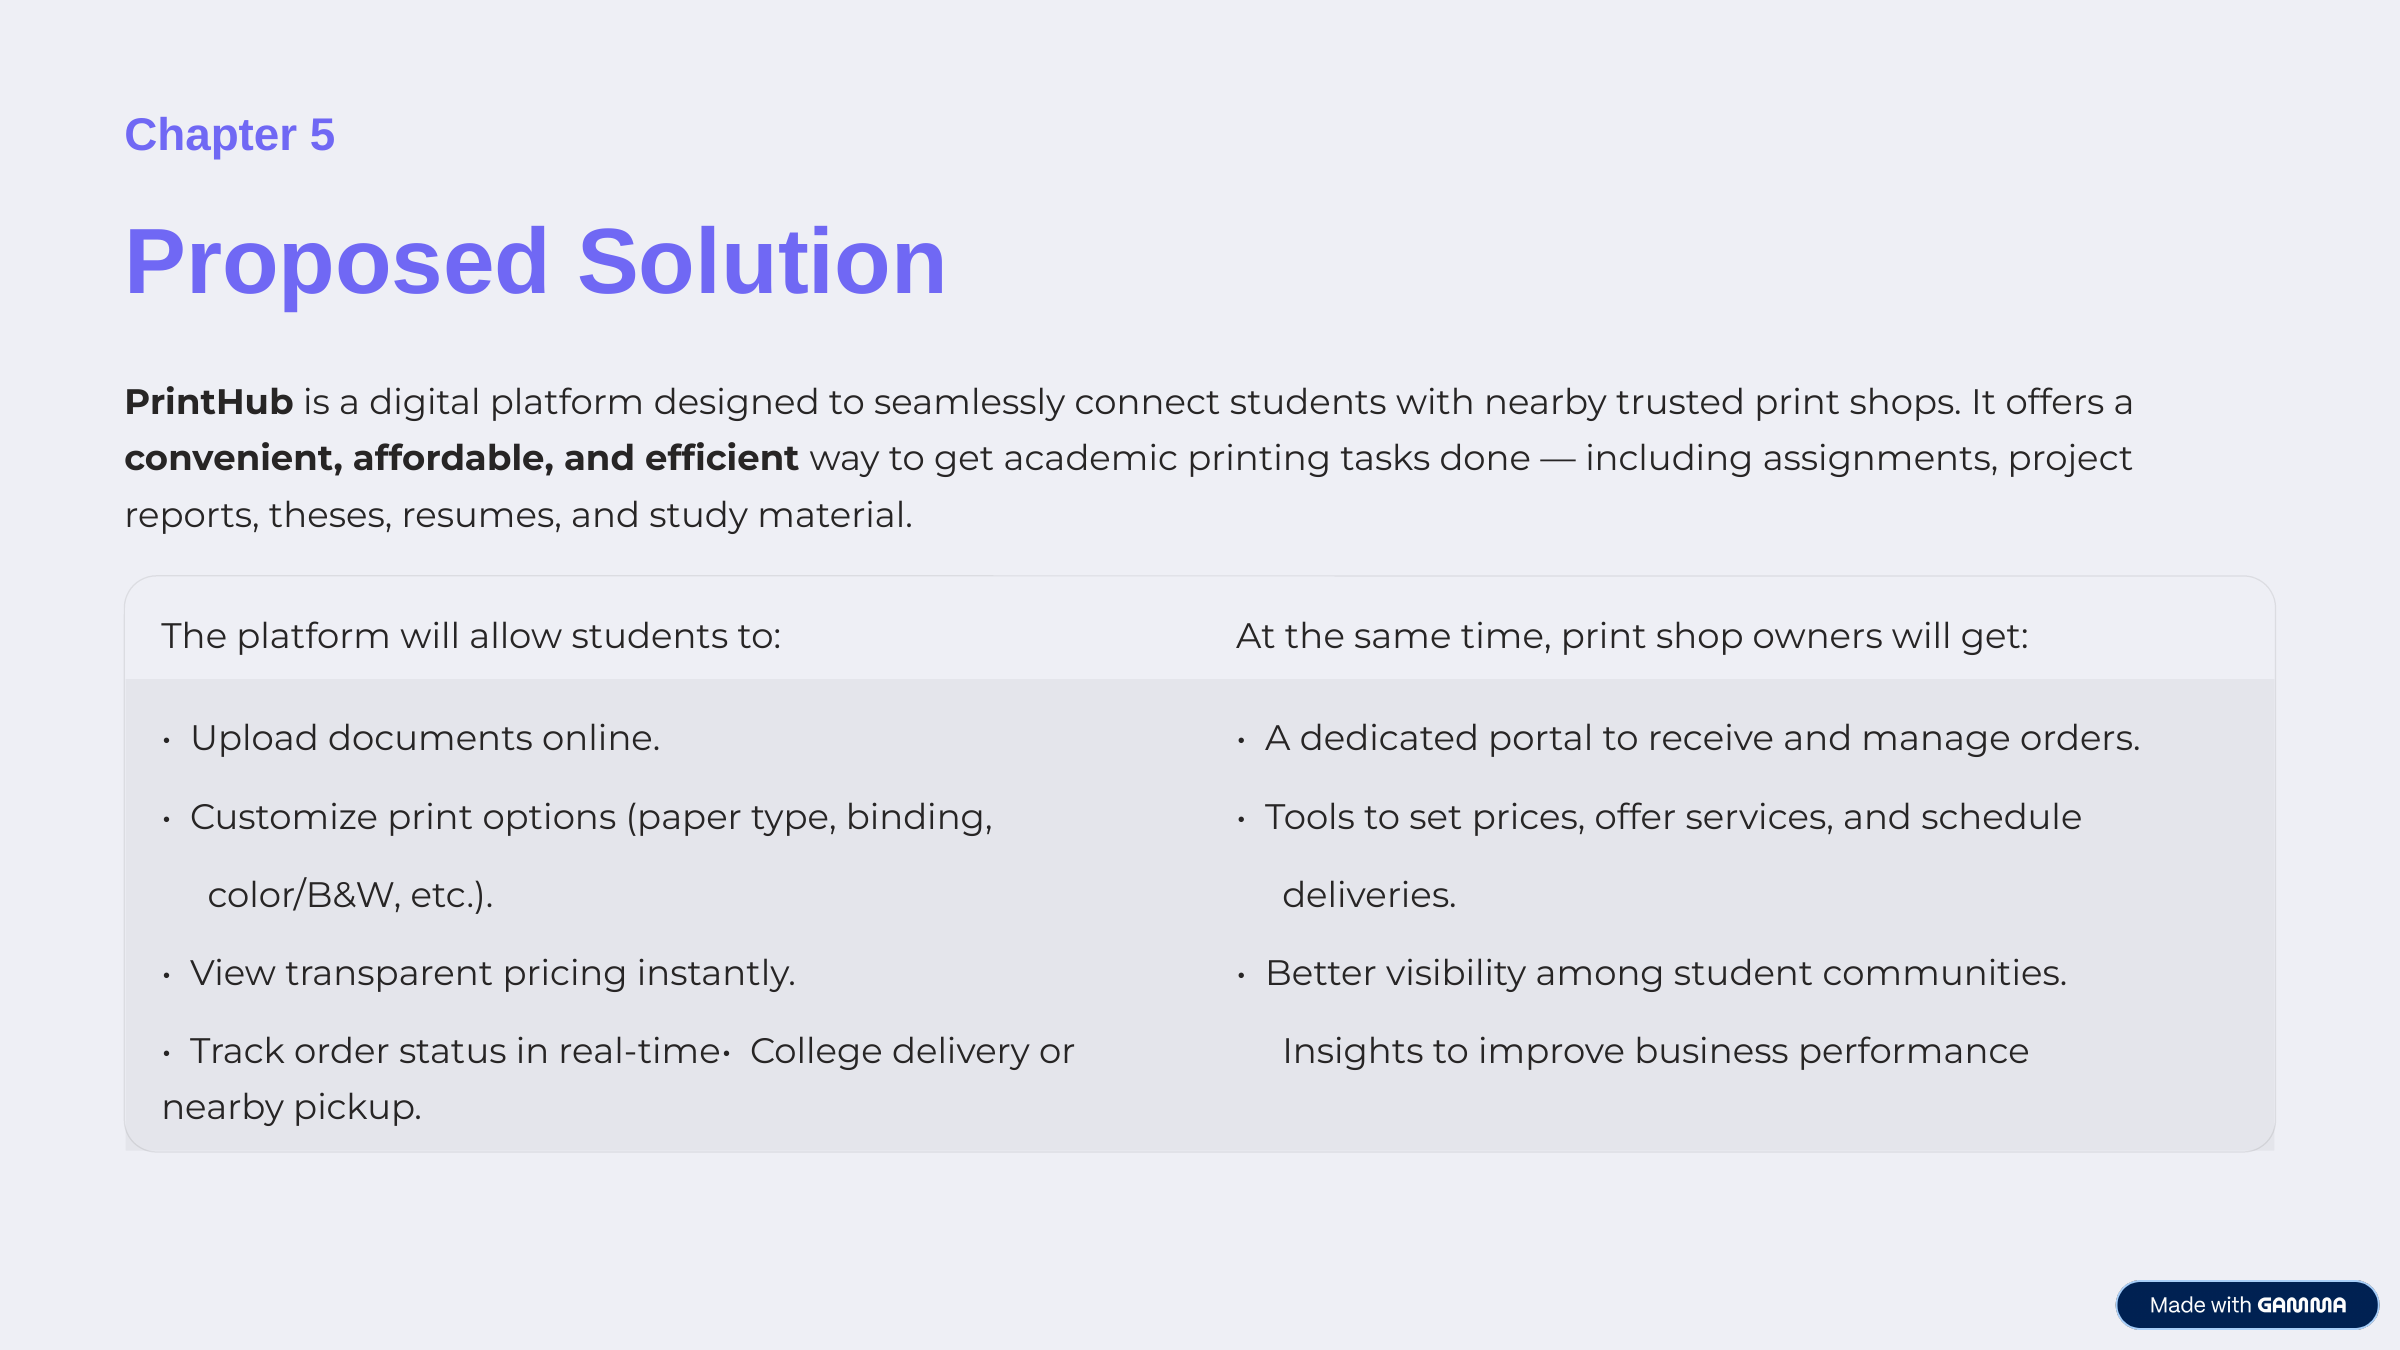

Chapter 5
Proposed Solution
PrintHub is a digital platform designed to seamlessly connect students with nearby trusted print shops. It offers a convenient, affordable, and efficient way to get academic printing tasks done — including assignments, project reports, theses, resumes, and study material.

The platform will allow students to:
At the same time, print shop owners will get:

•  Upload documents online.
•  A dedicated portal to receive and manage orders.
•  Customize print options (paper type, binding,
•  Tools to set prices, offer services, and schedule
     color/B&W, etc.).
     deliveries.
•  View transparent pricing instantly.
•  Better visibility among student communities.
•  Track order status in real-time•  College delivery or nearby pickup.
     Insights to improve business performance